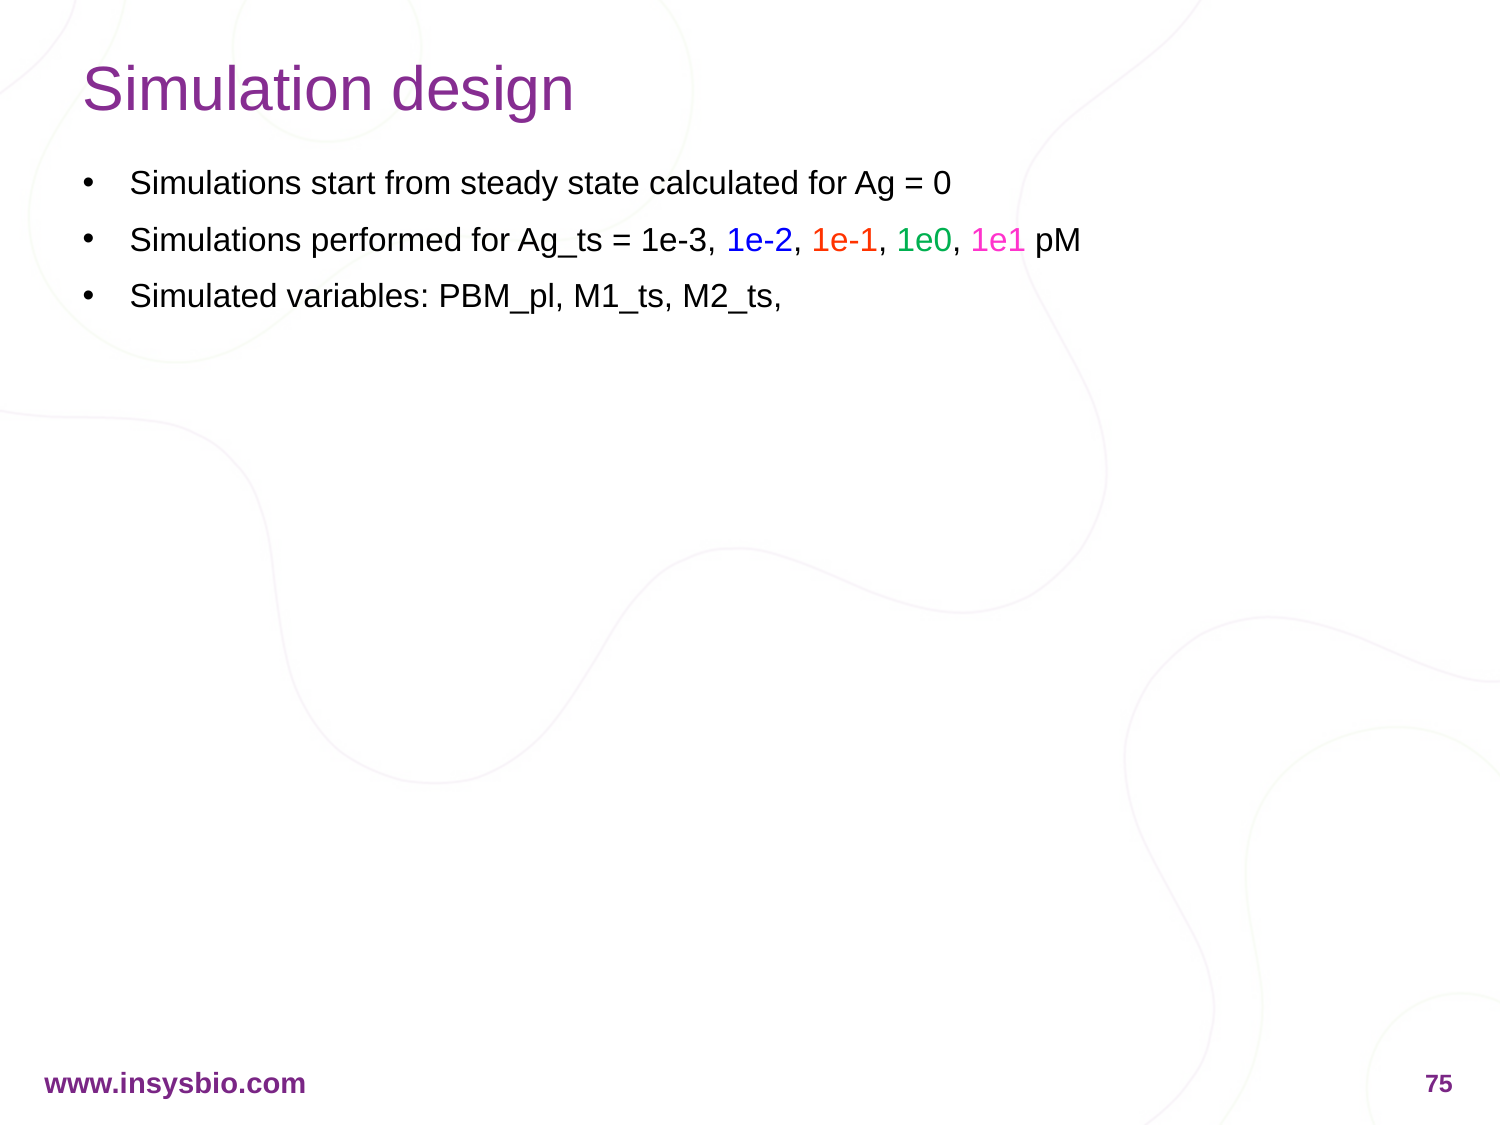

# Simulation design
Simulations start from steady state calculated for Ag = 0
Simulations performed for Ag_ts = 1e-3, 1e-2, 1e-1, 1e0, 1e1 pM
Simulated variables: PBM_pl, M1_ts, M2_ts,
75